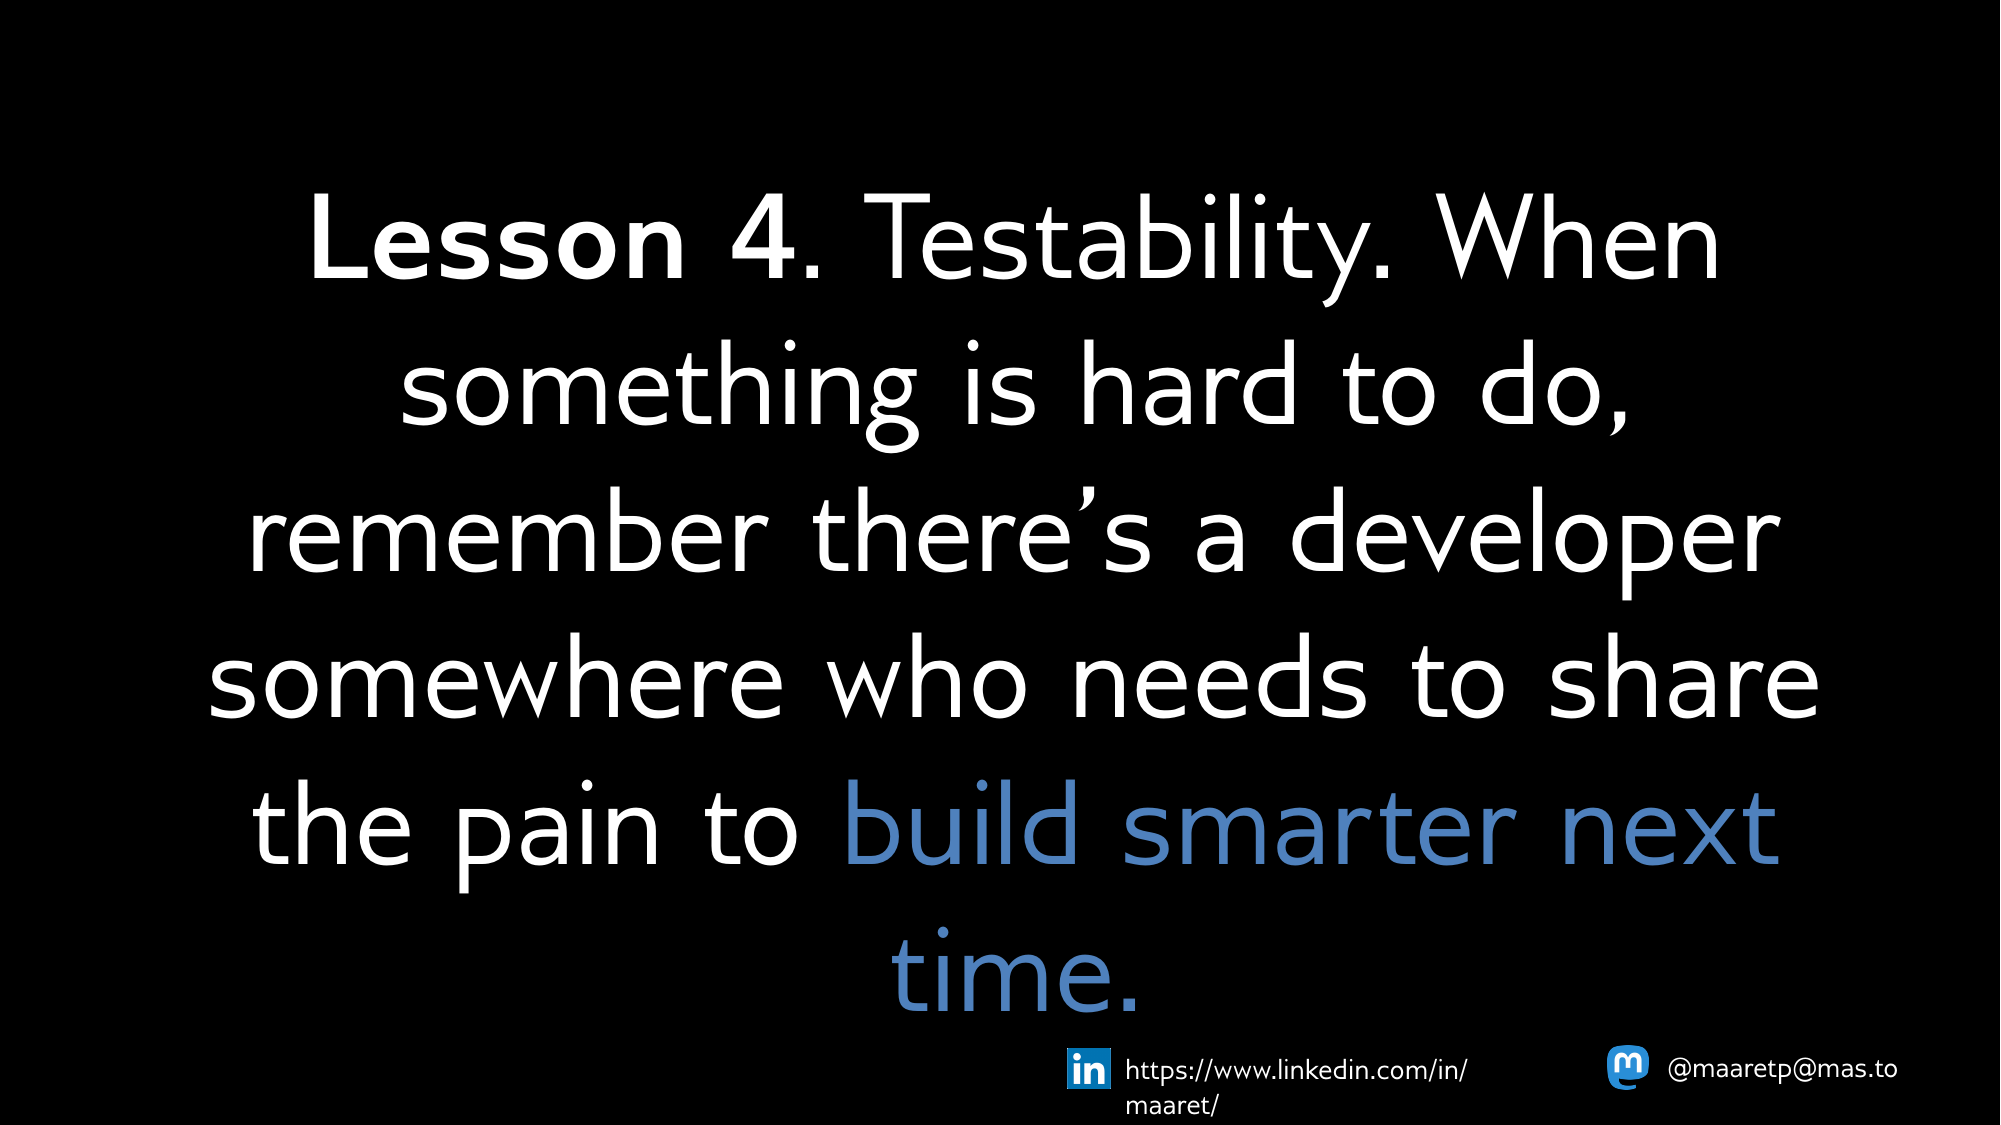

Lesson 4. Testability. When something is hard to do, remember there’s a developer somewhere who needs to share the pain to build smarter next time.